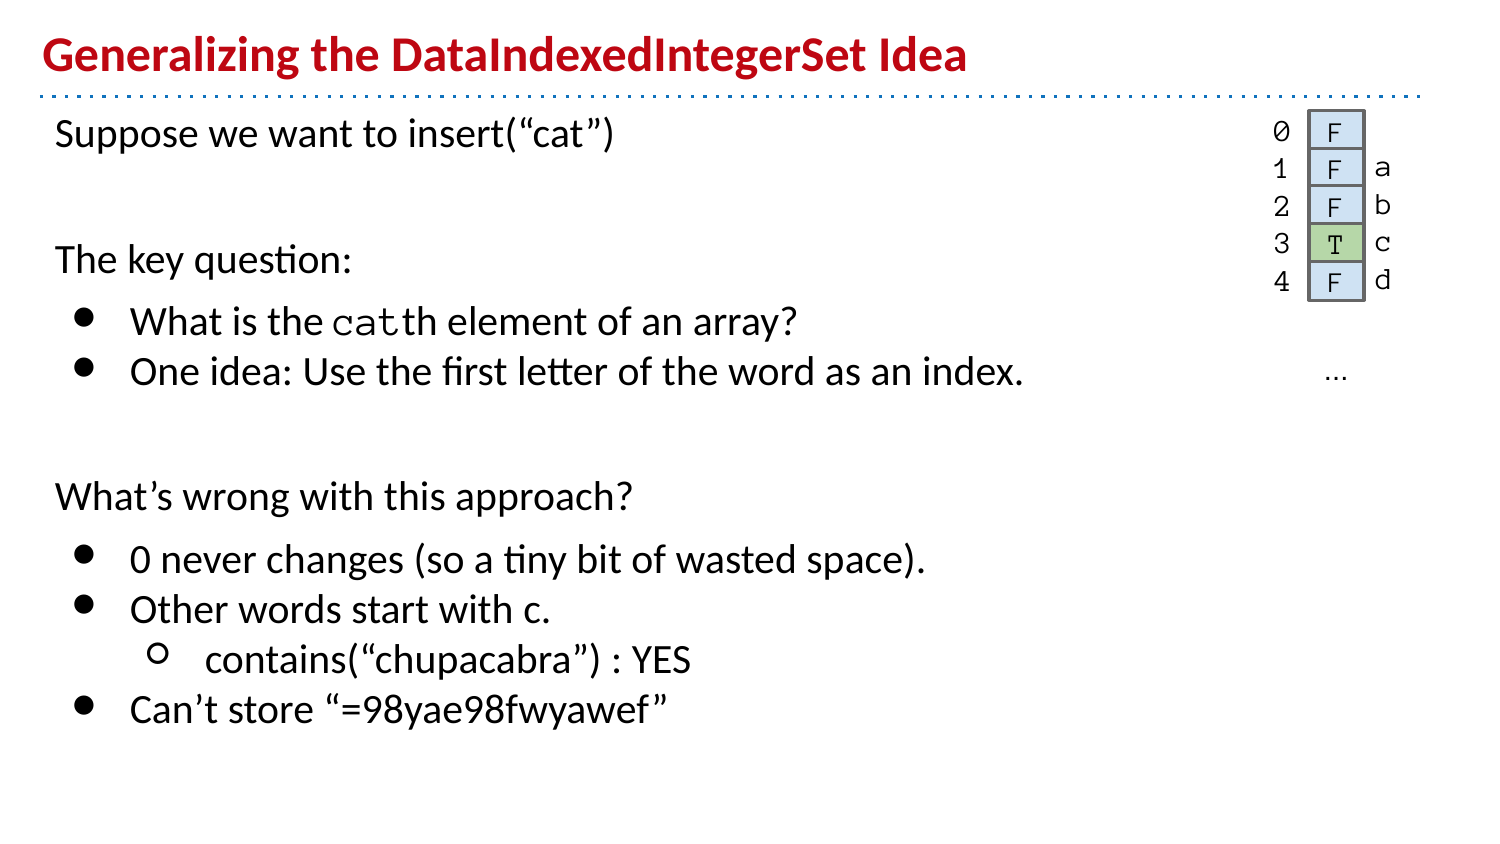

# Generalizing the DataIndexedIntegerSet Idea
Suppose we want to insert(“cat”)

The key question:
What is the catth element of an array?
One idea: Use the first letter of the word as an index.

What’s wrong with this approach?
0 never changes (so a tiny bit of wasted space).
Other words start with c.
contains(“chupacabra”) : YES
Can’t store “=98yae98fwyawef”

a
b
c
d

0
1
2
3
4
F
F
F
T
F
...